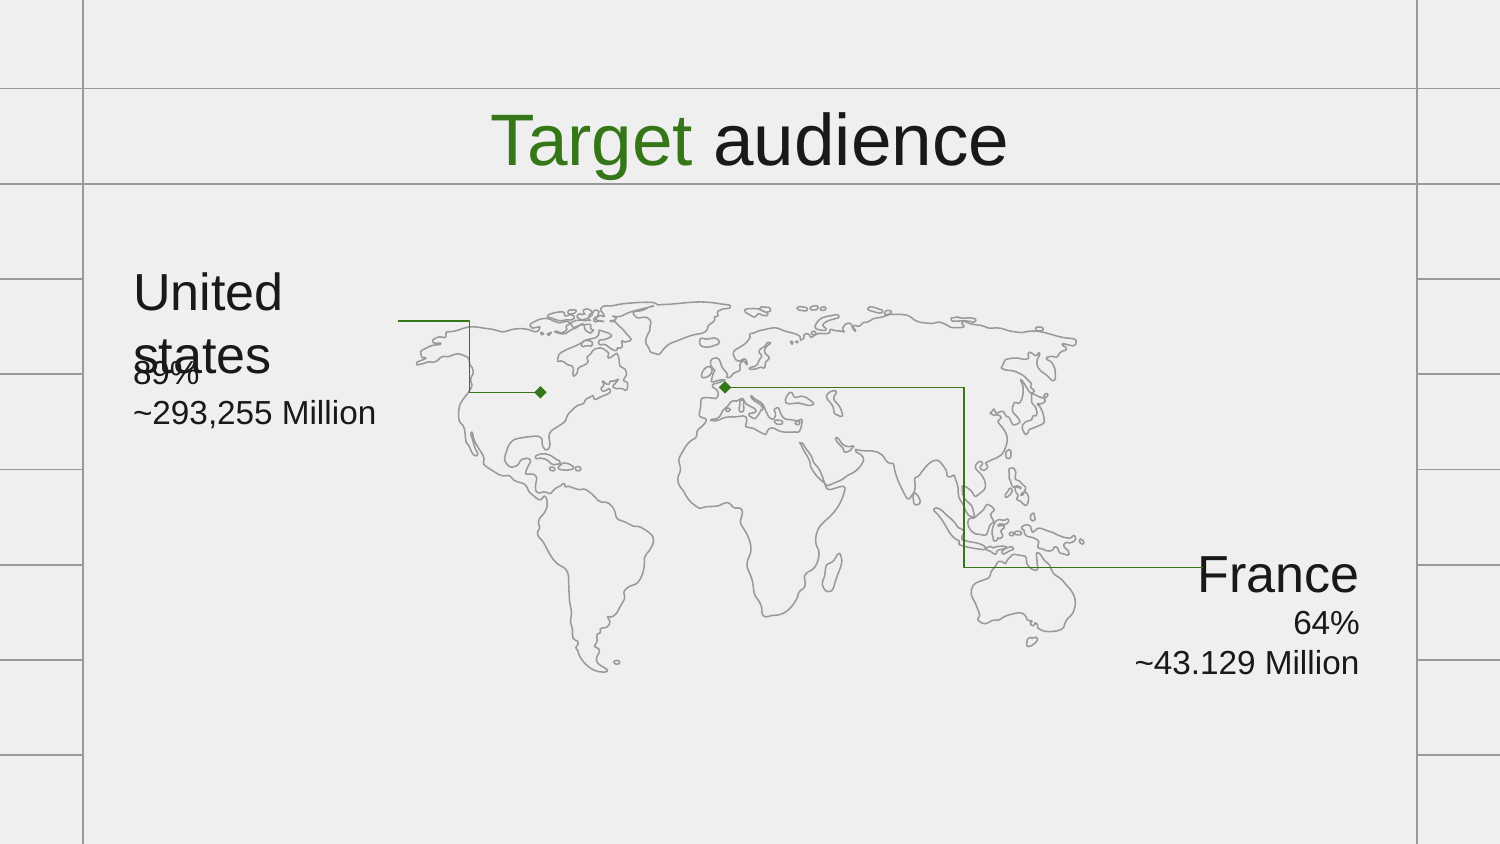

# Target audience
United states

89%
~293,255 Million
France
64%
~43.129 Million